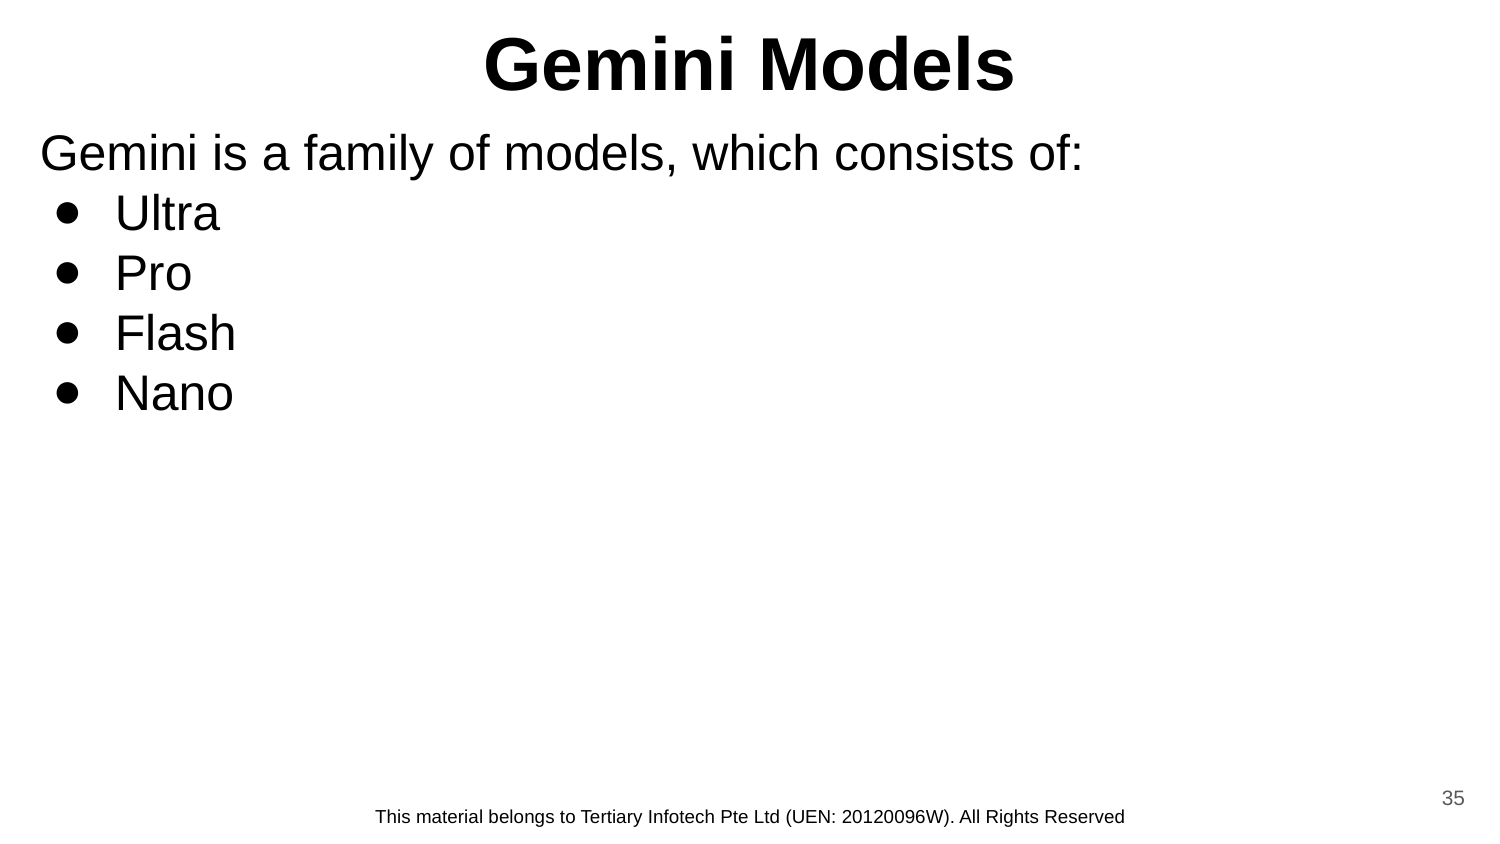

# Gemini Models
Gemini is a family of models, which consists of:
Ultra
Pro
Flash
Nano
35